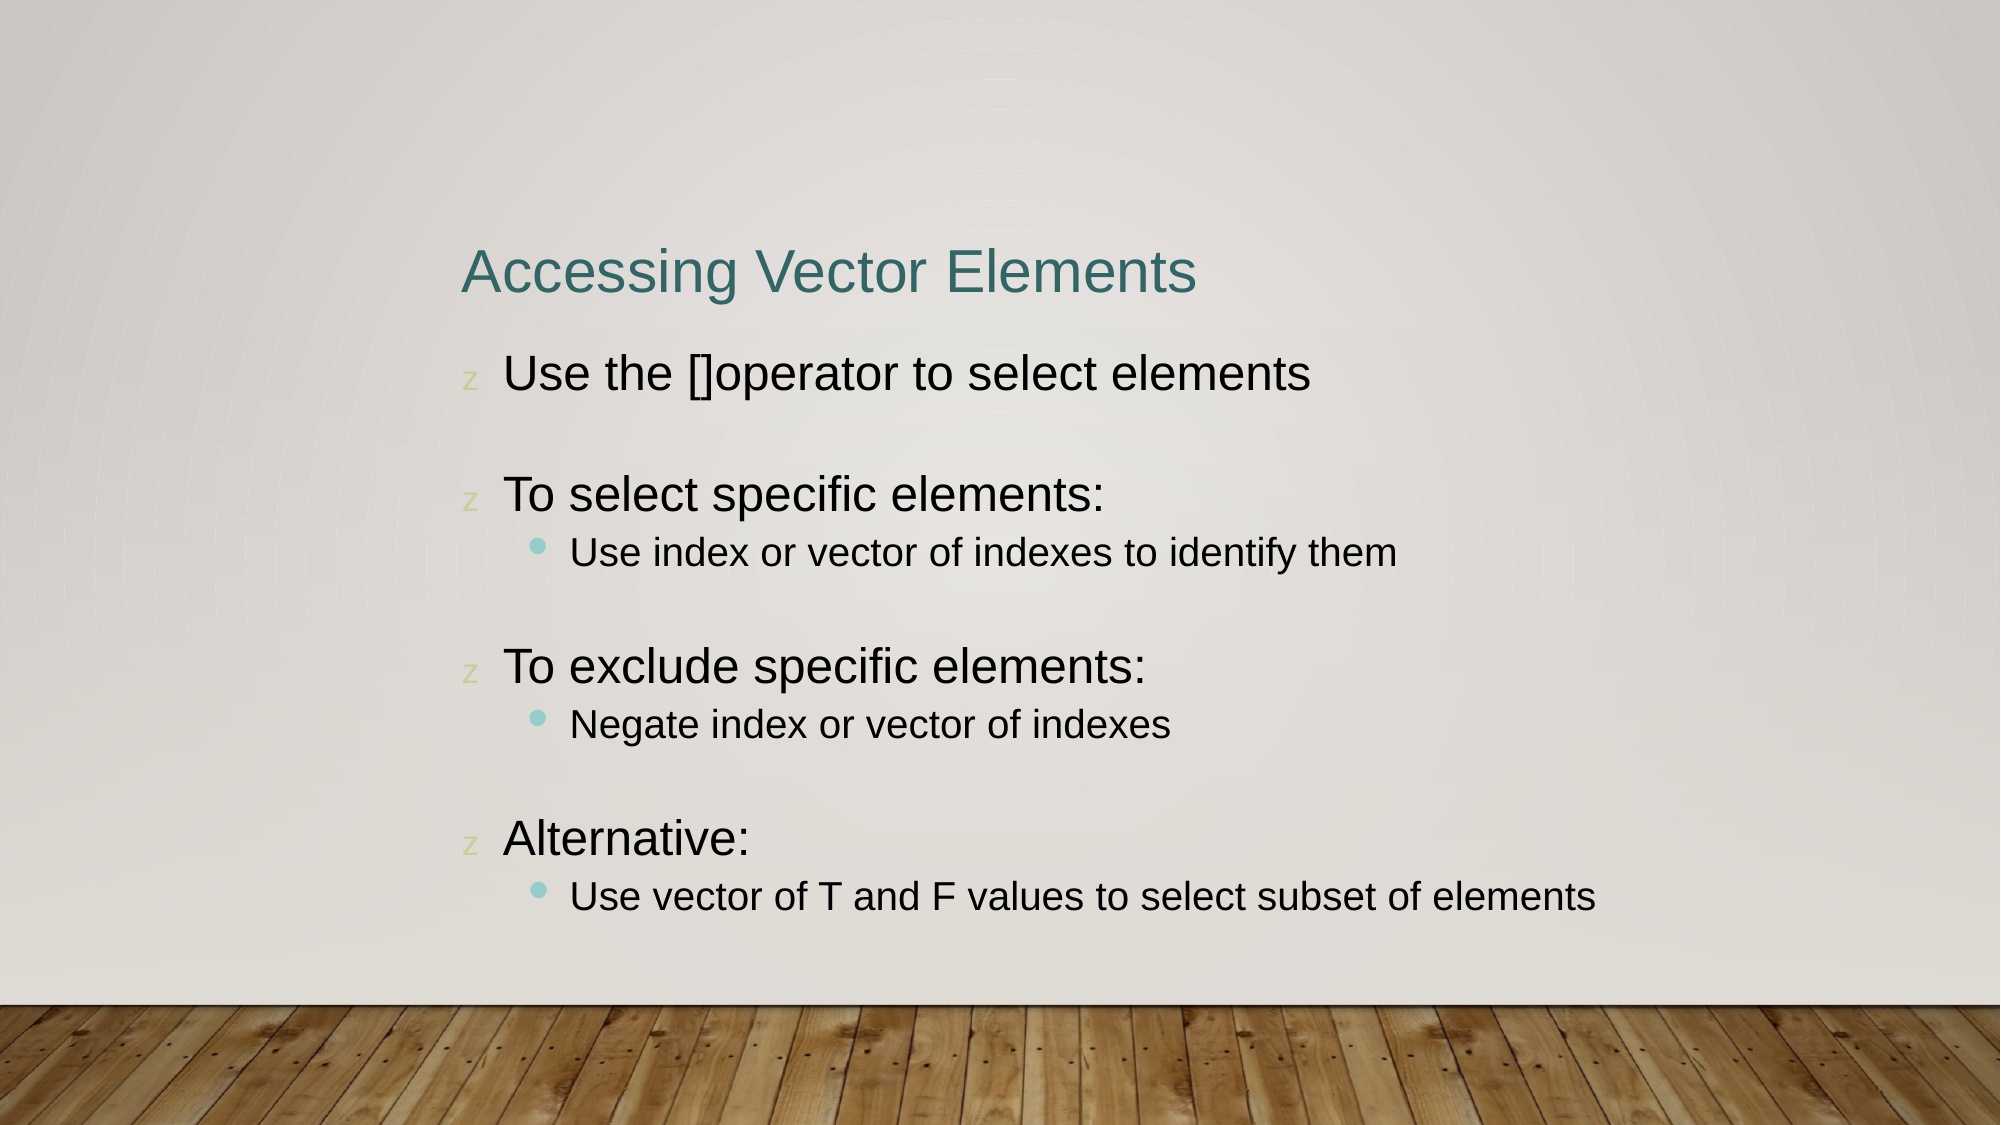

Accessing Vector Elements
z Use the []operator to select elements
z To select specific elements:
• Use index or vector of indexes to identify them
z To exclude specific elements:
• Negate index or vector of indexes
z Alternative:
• Use vector of T and F values to select subset of elements